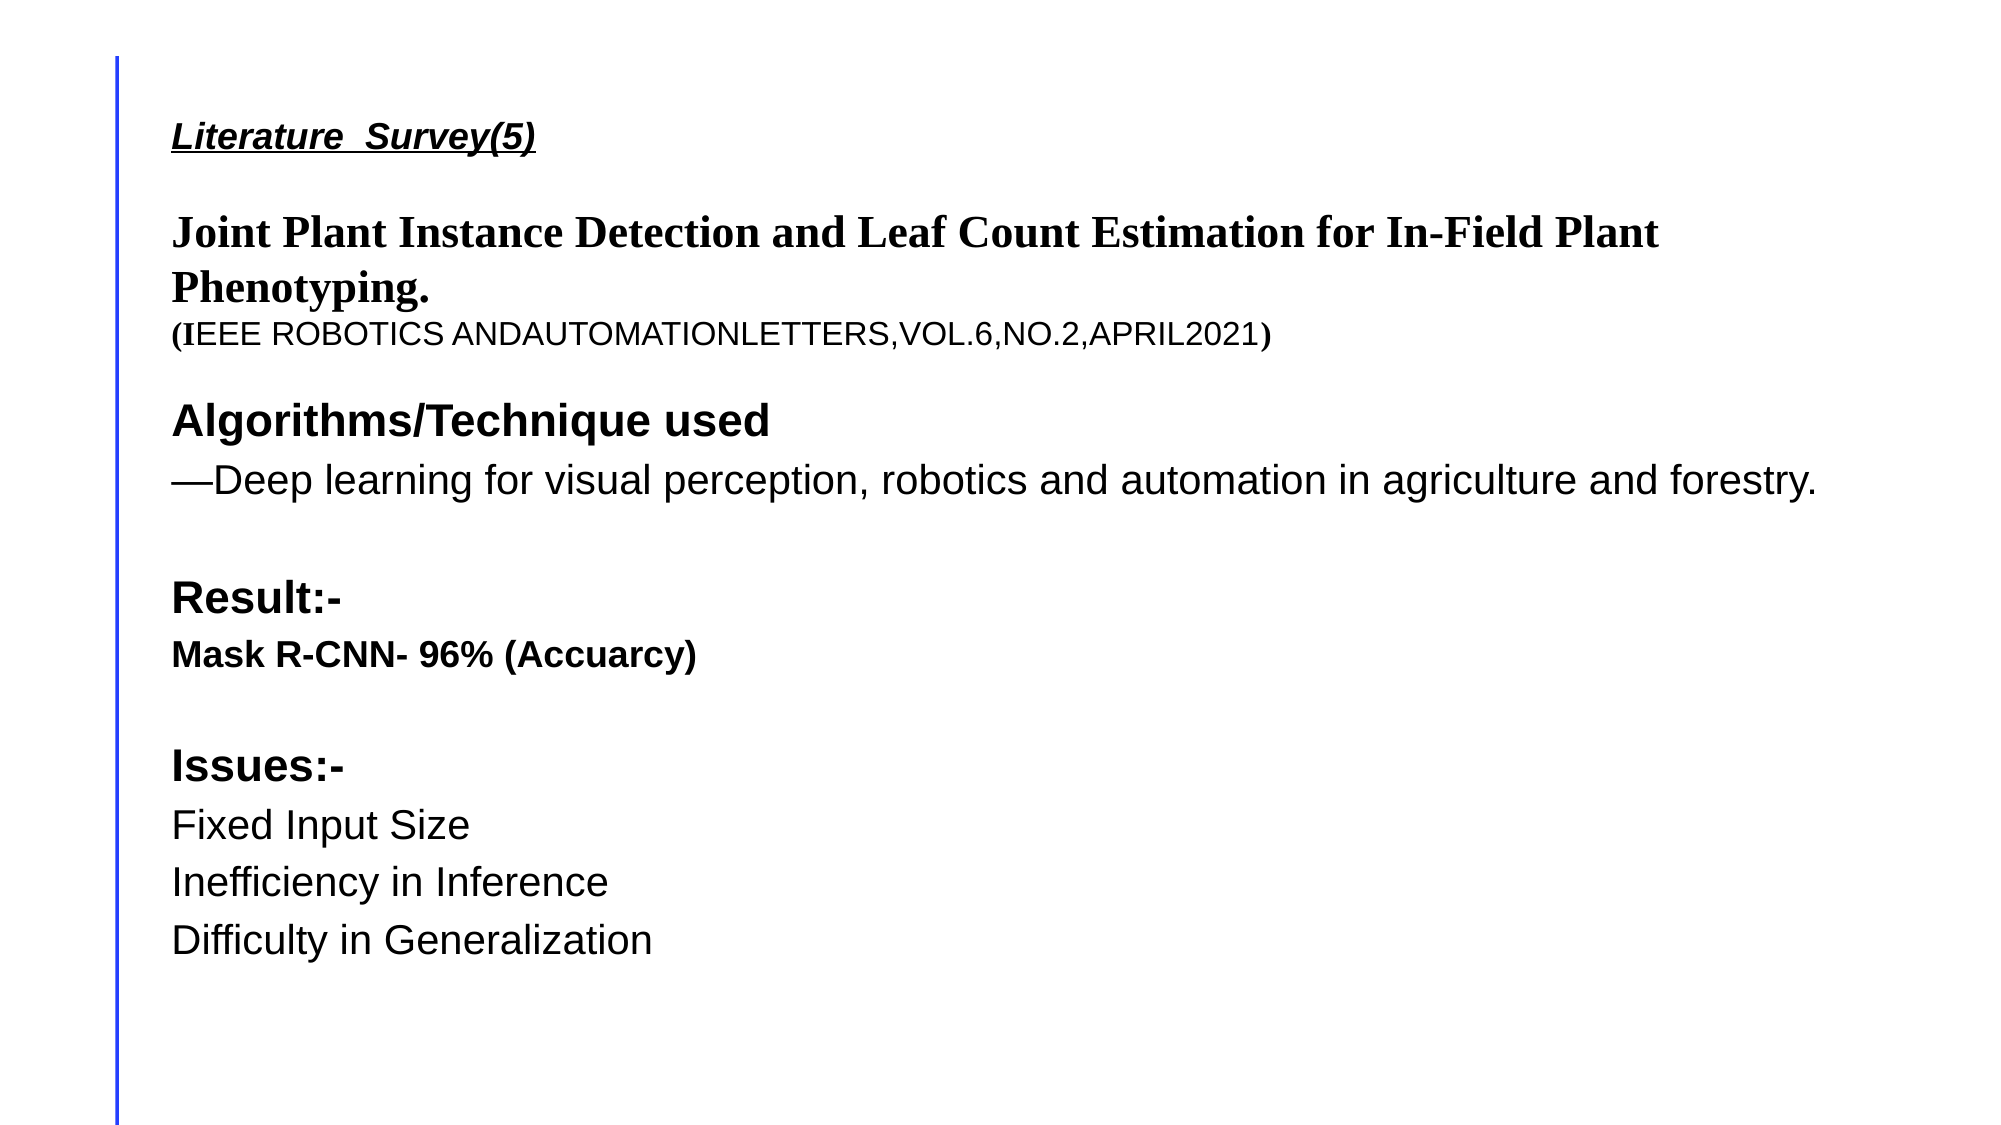

Literature  Survey(5)

Joint Plant Instance Detection and Leaf Count Estimation for In-Field Plant Phenotyping.
(IEEE ROBOTICS ANDAUTOMATIONLETTERS,VOL.6,NO.2,APRIL2021)

Algorithms/Technique used
—Deep learning for visual perception, robotics and automation in agriculture and forestry.

Result:-
Mask R-CNN- 96% (Accuarcy)

Issues:-
Fixed Input Size
Inefficiency in Inference
Difficulty in Generalization